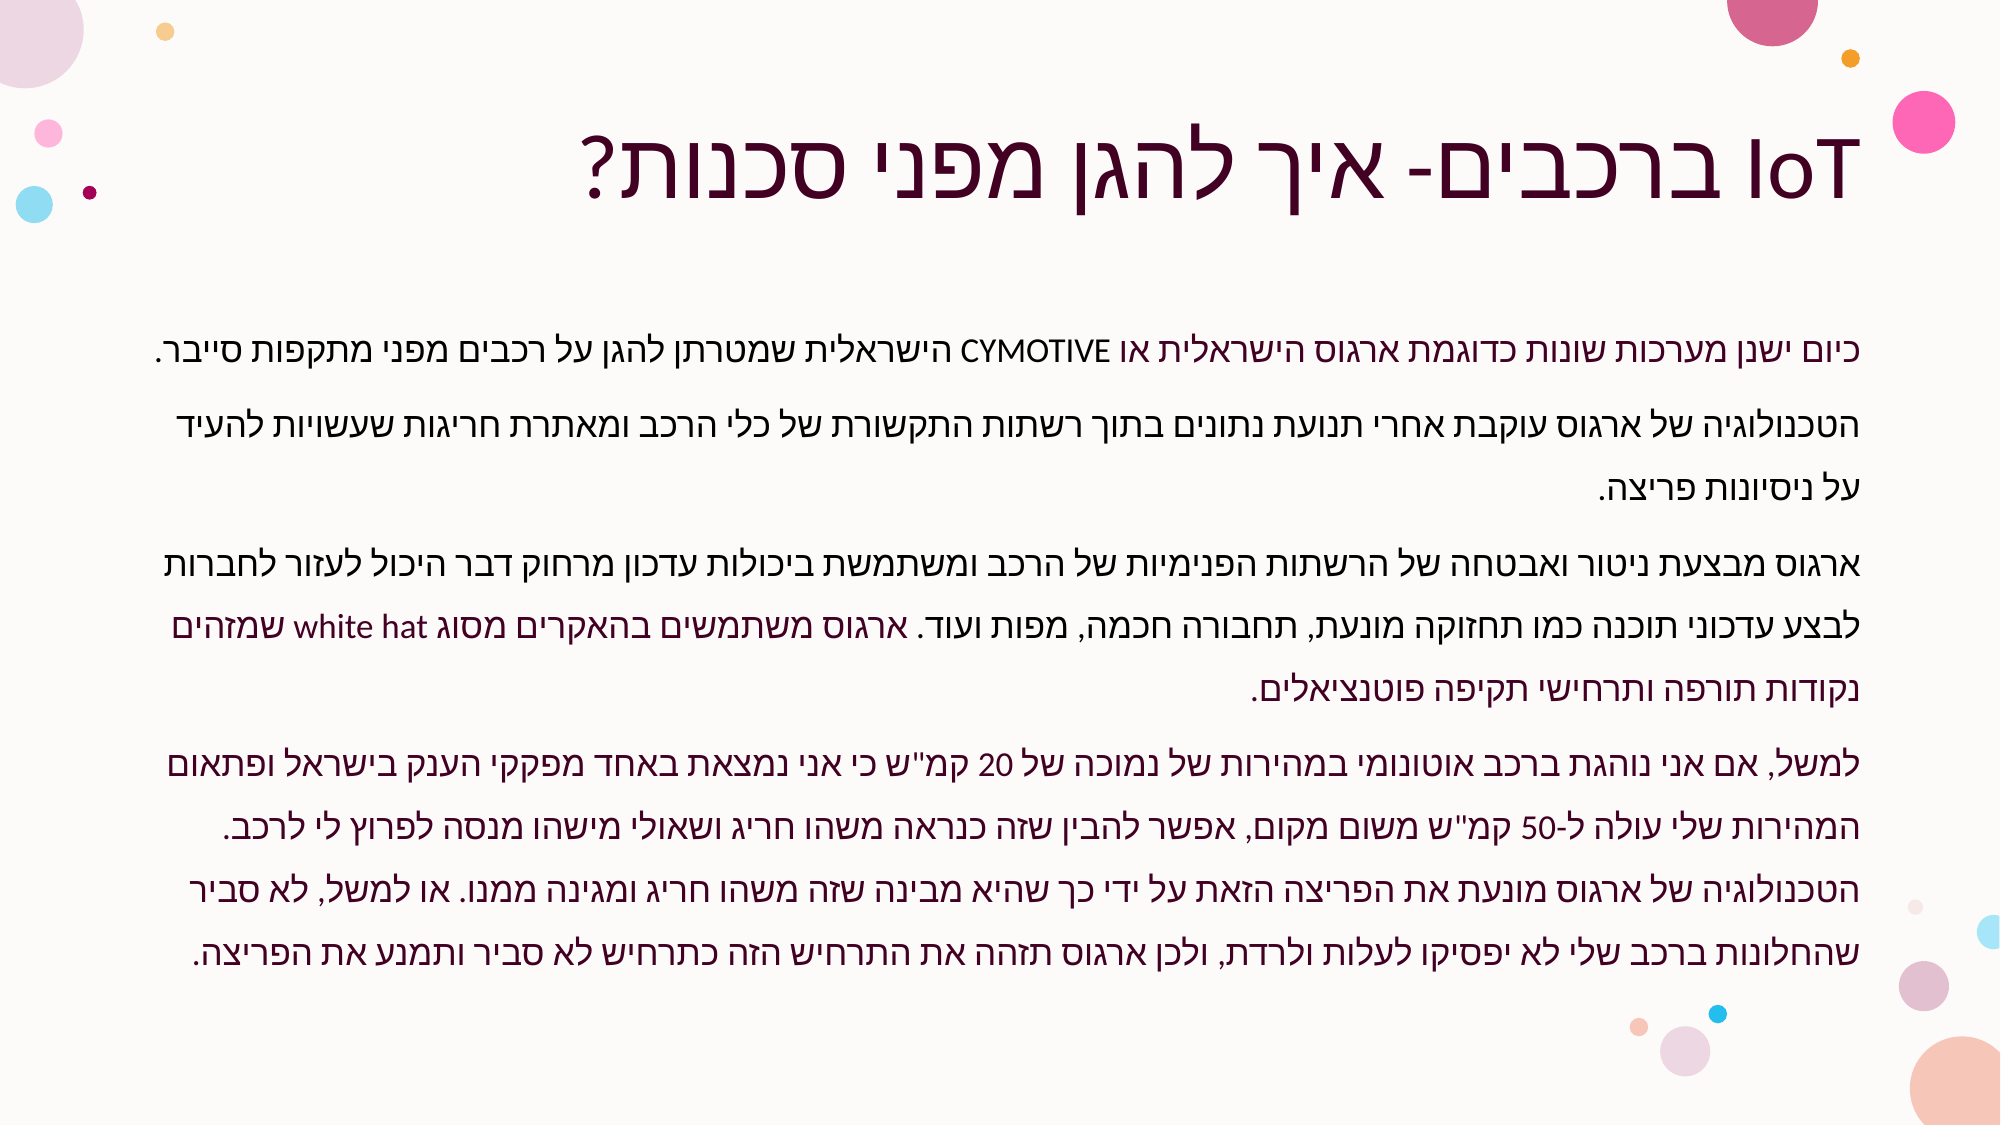

# IoT ברכבים- איך להגן מפני סכנות?
כיום ישנן מערכות שונות כדוגמת ארגוס הישראלית או CYMOTIVE הישראלית שמטרתן להגן על רכבים מפני מתקפות סייבר.
הטכנולוגיה של ארגוס עוקבת אחרי תנועת נתונים בתוך רשתות התקשורת של כלי הרכב ומאתרת חריגות שעשויות להעיד על ניסיונות פריצה.
ארגוס מבצעת ניטור ואבטחה של הרשתות הפנימיות של הרכב ומשתמשת ביכולות עדכון מרחוק דבר היכול לעזור לחברות לבצע עדכוני תוכנה כמו תחזוקה מונעת, תחבורה חכמה, מפות ועוד. ארגוס משתמשים בהאקרים מסוג white hat שמזהים נקודות תורפה ותרחישי תקיפה פוטנציאלים.
למשל, אם אני נוהגת ברכב אוטונומי במהירות של נמוכה של 20 קמ"ש כי אני נמצאת באחד מפקקי הענק בישראל ופתאום המהירות שלי עולה ל-50 קמ"ש משום מקום, אפשר להבין שזה כנראה משהו חריג ושאולי מישהו מנסה לפרוץ לי לרכב. הטכנולוגיה של ארגוס מונעת את הפריצה הזאת על ידי כך שהיא מבינה שזה משהו חריג ומגינה ממנו. או למשל, לא סביר שהחלונות ברכב שלי לא יפסיקו לעלות ולרדת, ולכן ארגוס תזהה את התרחיש הזה כתרחיש לא סביר ותמנע את הפריצה.